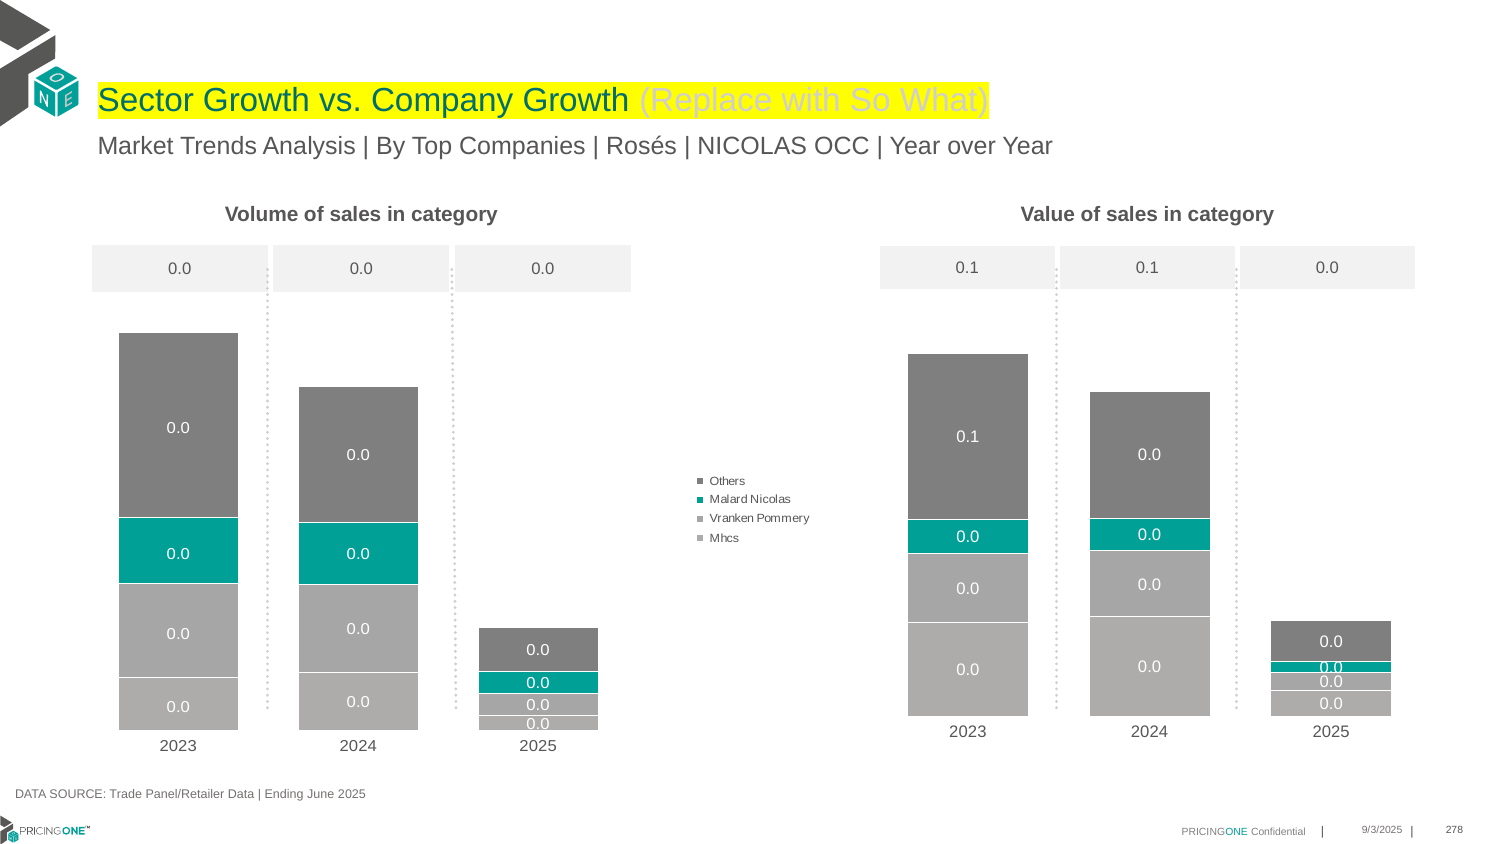

# Sector Growth vs. Company Growth (Replace with So What)
Market Trends Analysis | By Top Companies | Rosés | NICOLAS OCC | Year over Year
| Value of sales in category |  |  |
| --- | --- | --- |
| 0.1 | 0.1 | 0.0 |
| Volume of sales in category |  |  |
| --- | --- | --- |
| 0.0 | 0.0 | 0.0 |

### Chart

| Category | Mhcs | Vranken Pommery | Malard Nicolas | Others |
|---|---|---|---|---|
| 2023 | 0.031303 | 0.022938 | 0.011444 | 0.055447 |
| 2024 | 0.03315 | 0.02204 | 0.010983 | 0.042474 |
| 2025 | 0.008652 | 0.005795 | 0.003941 | 0.013447 |

### Chart

| Category | Mhcs | Vranken Pommery | Malard Nicolas | Others |
|---|---|---|---|---|
| 2023 | 0.000247 | 0.00043 | 0.000307 | 0.000852 |
| 2024 | 0.000269 | 0.000407 | 0.000285 | 0.000626 |
| 2025 | 7e-05 | 0.000101 | 0.000102 | 0.000203 |
DATA SOURCE: Trade Panel/Retailer Data | Ending June 2025

9/3/2025
278